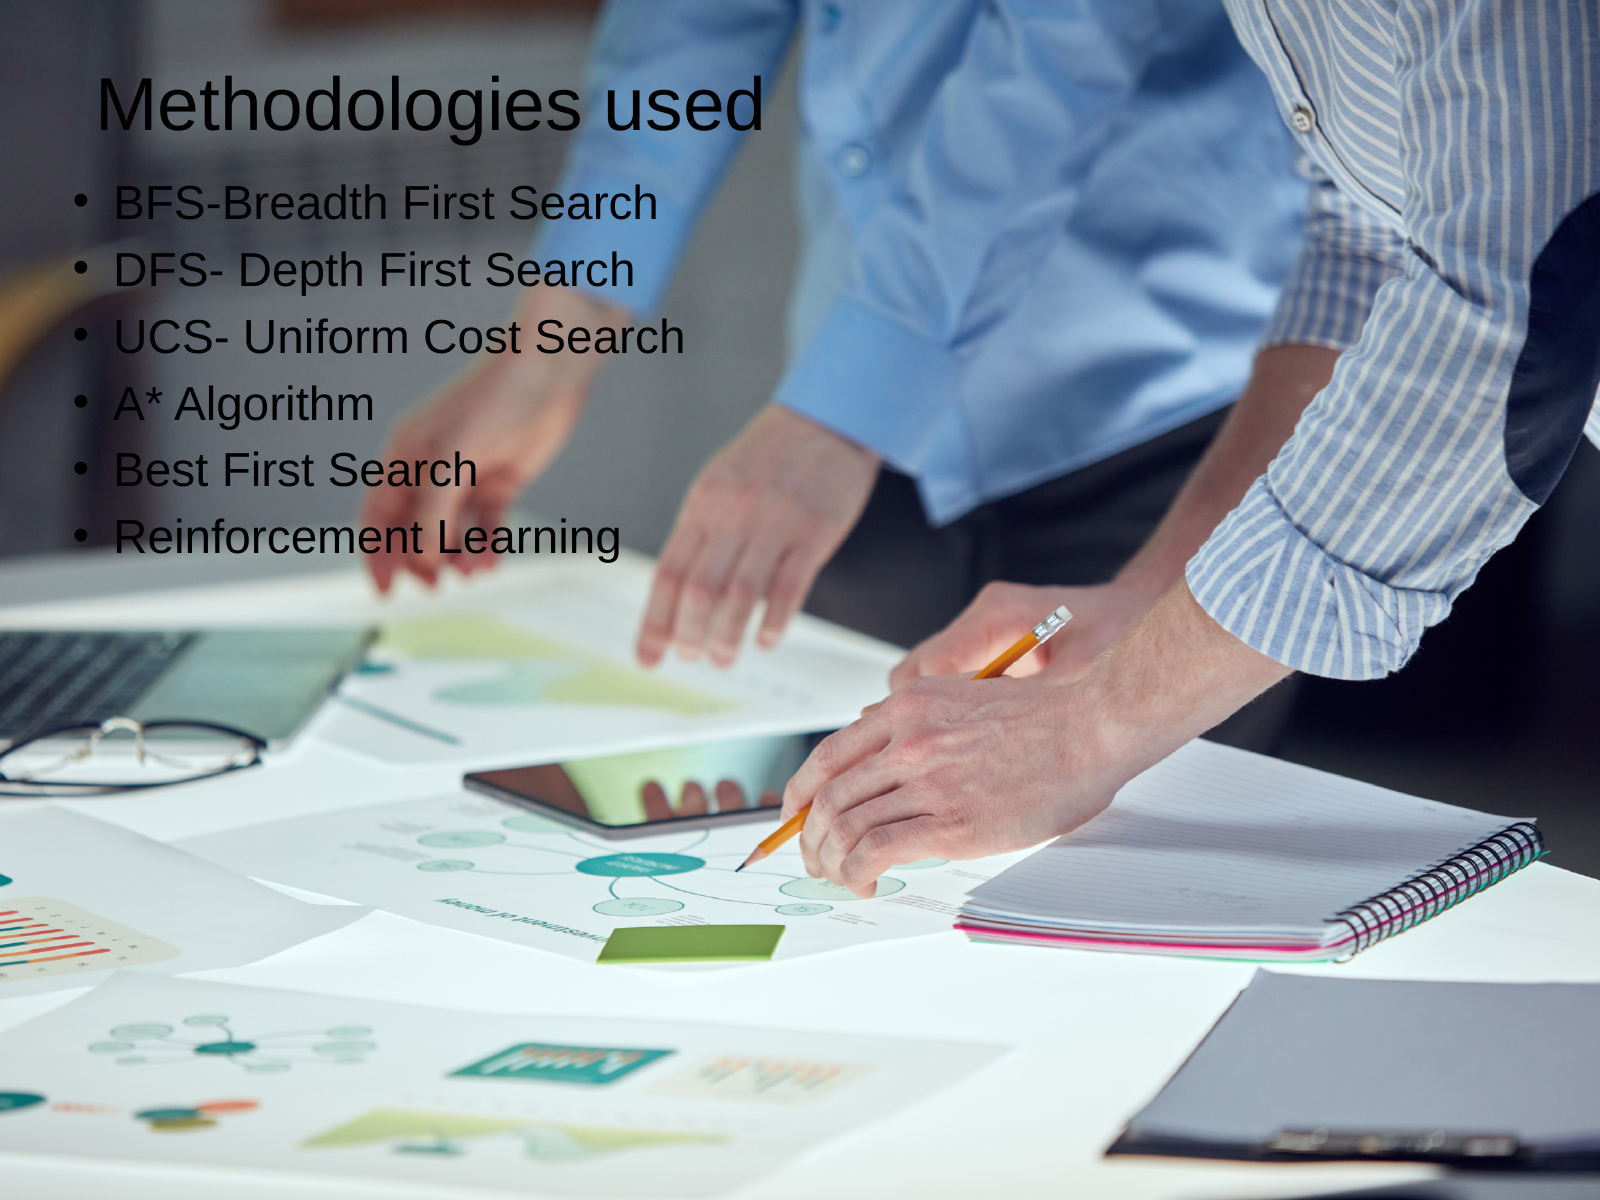

Methodologies used
BFS-Breadth First Search
DFS- Depth First Search
UCS- Uniform Cost Search
A* Algorithm
Best First Search
Reinforcement Learning